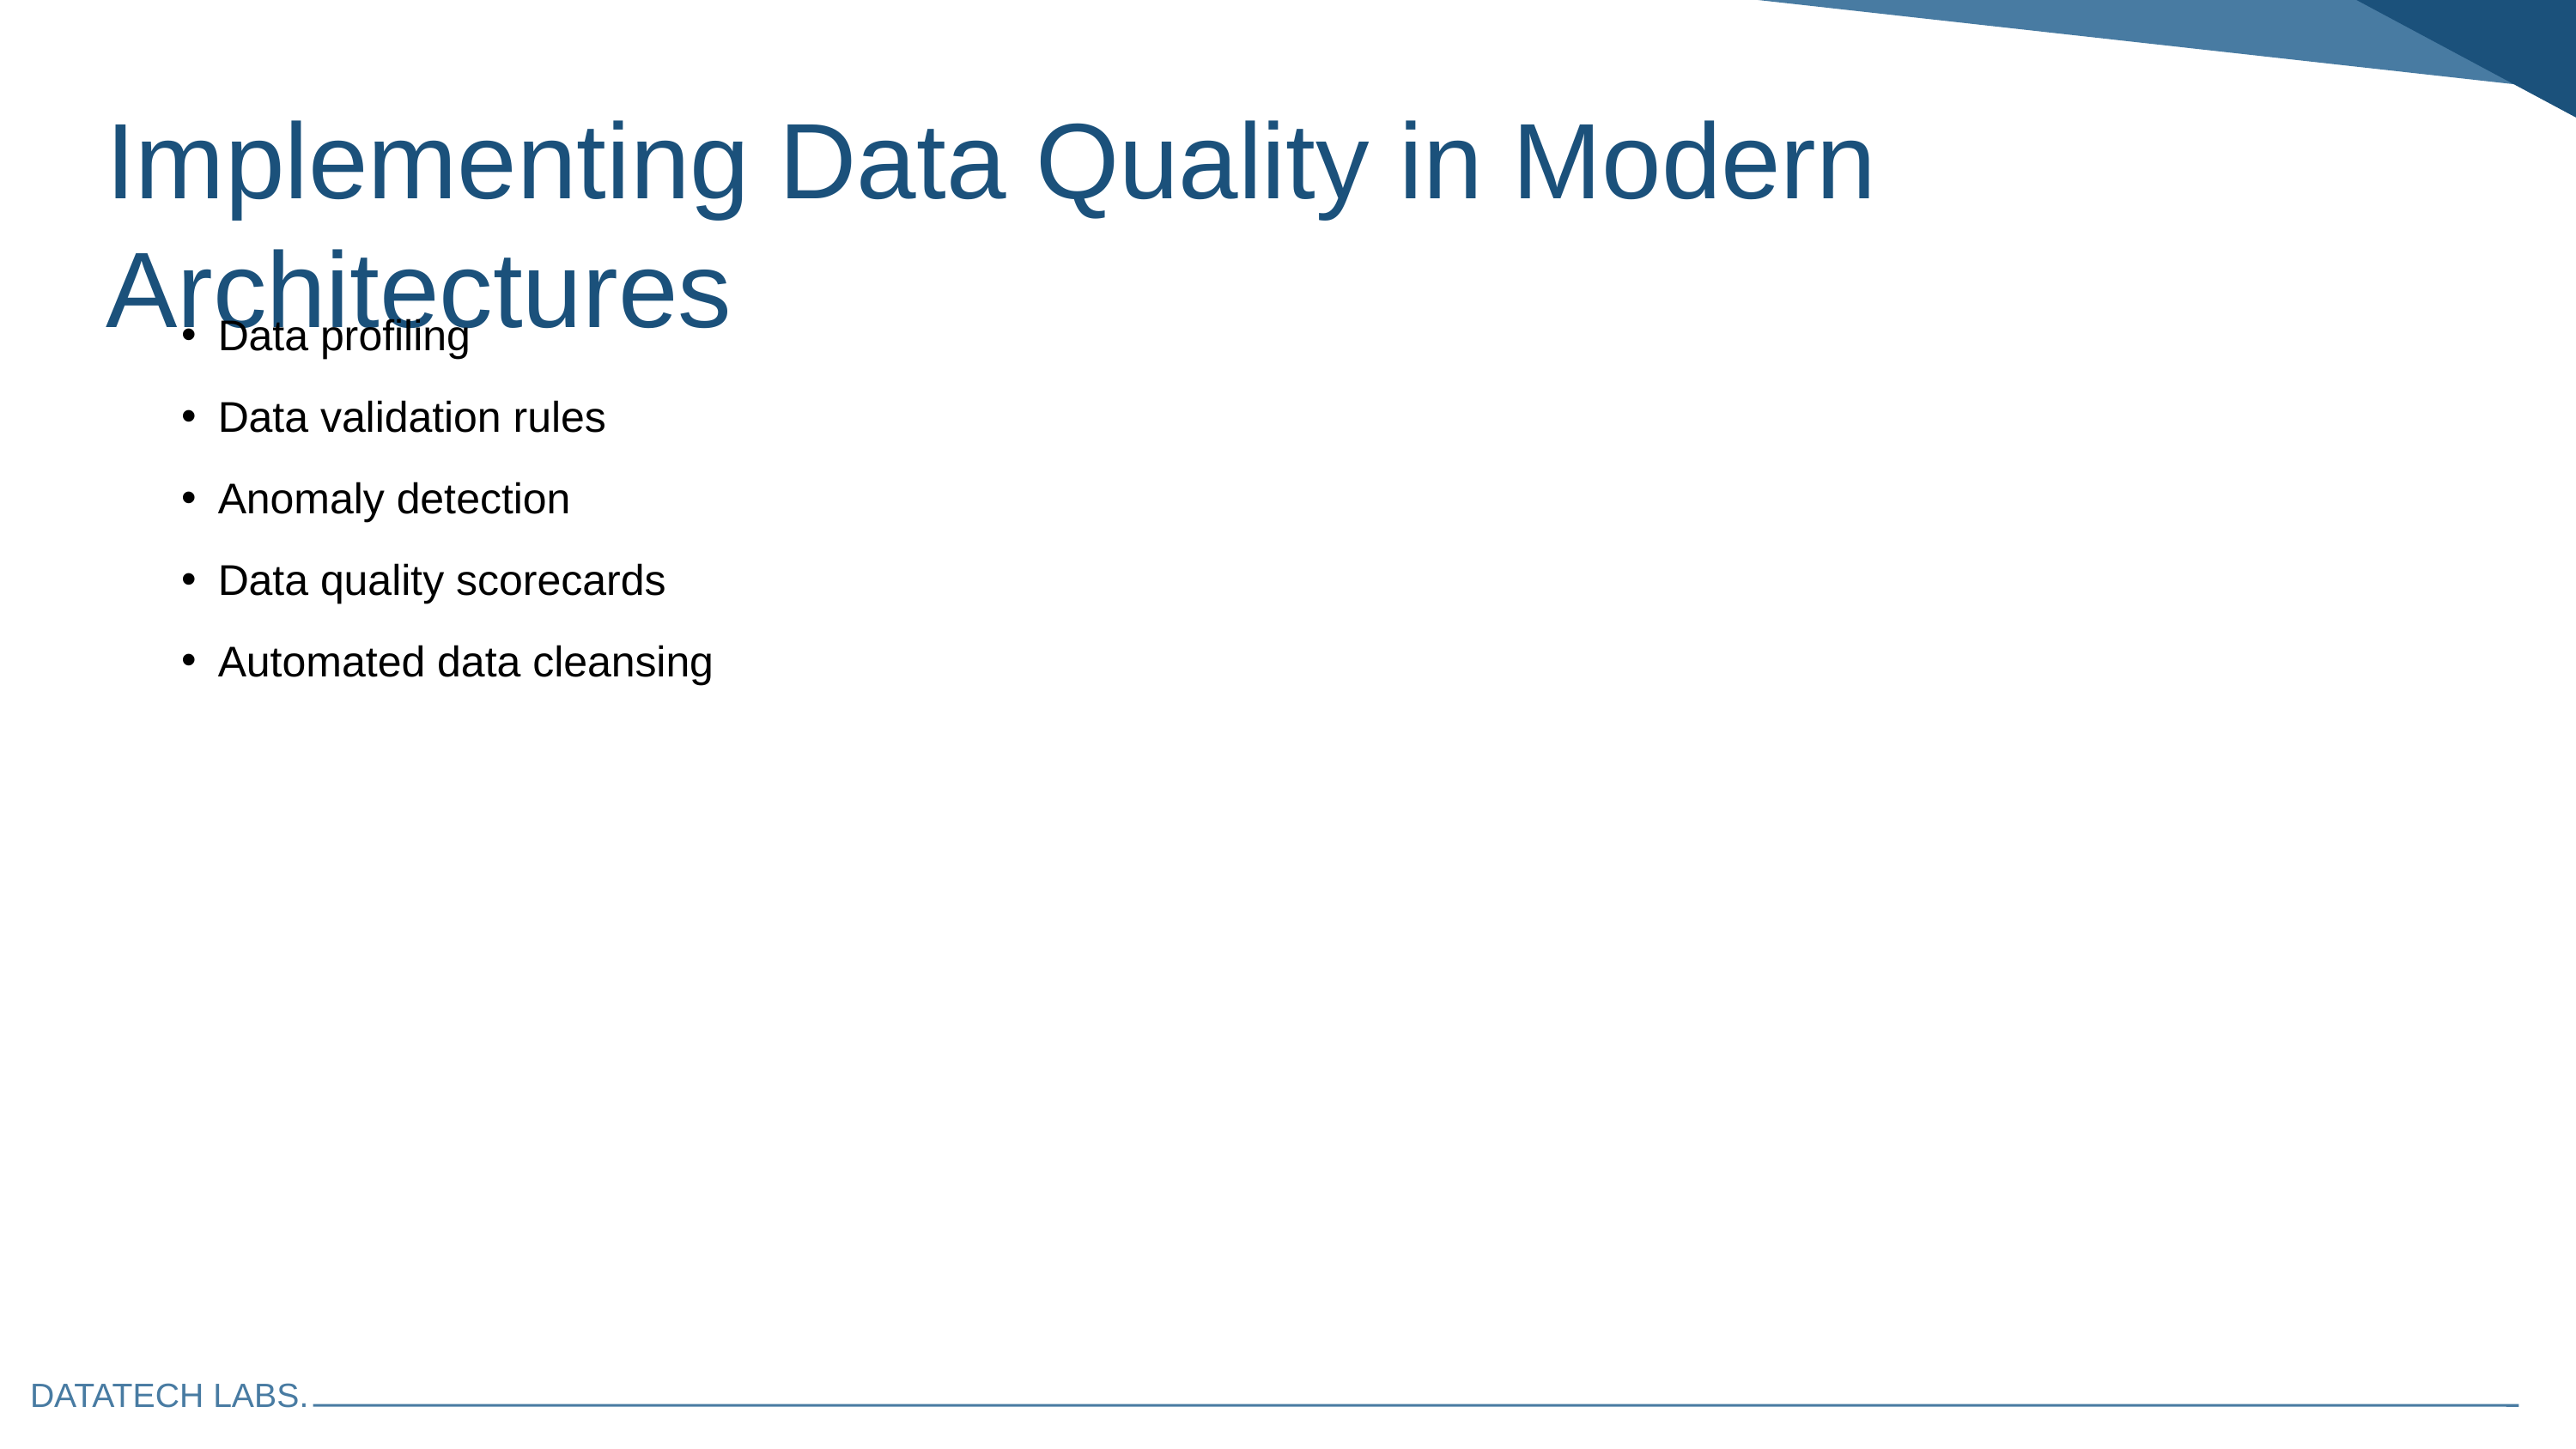

Implementing Data Quality in Modern Architectures
Data profiling
Data validation rules
Anomaly detection
Data quality scorecards
Automated data cleansing
DATATECH LABS.